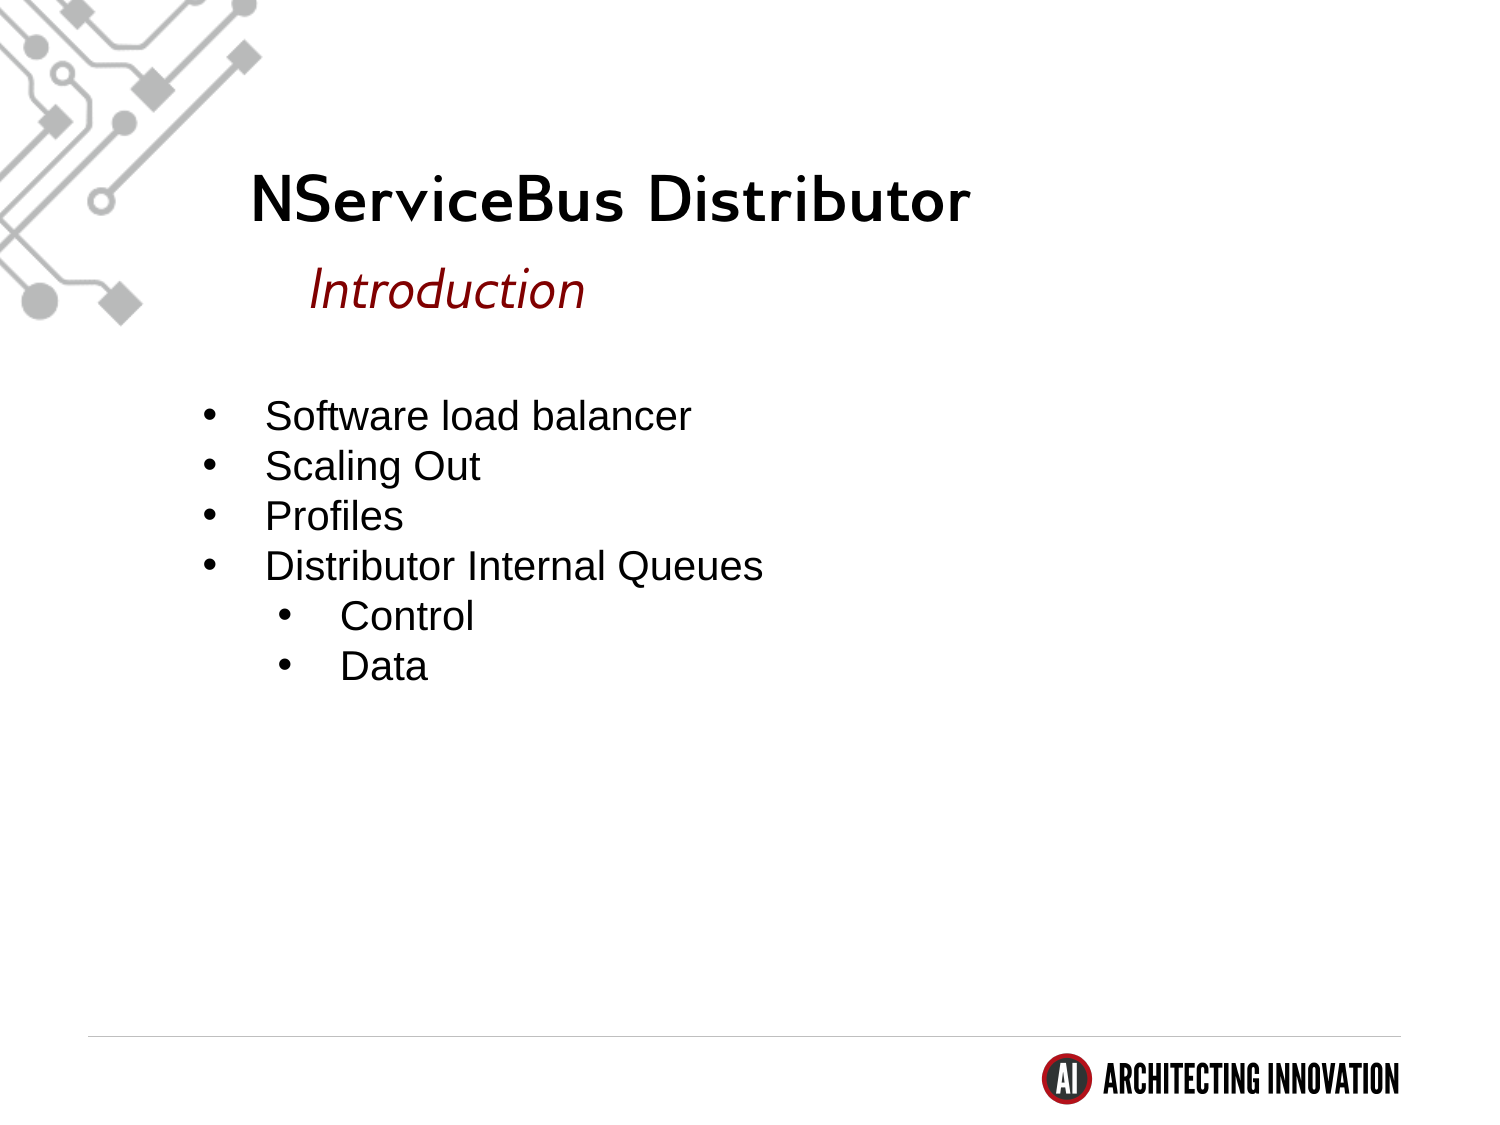

NServiceBus Distributor
Introduction
Software load balancer
Scaling Out
Profiles
Distributor Internal Queues
Control
Data